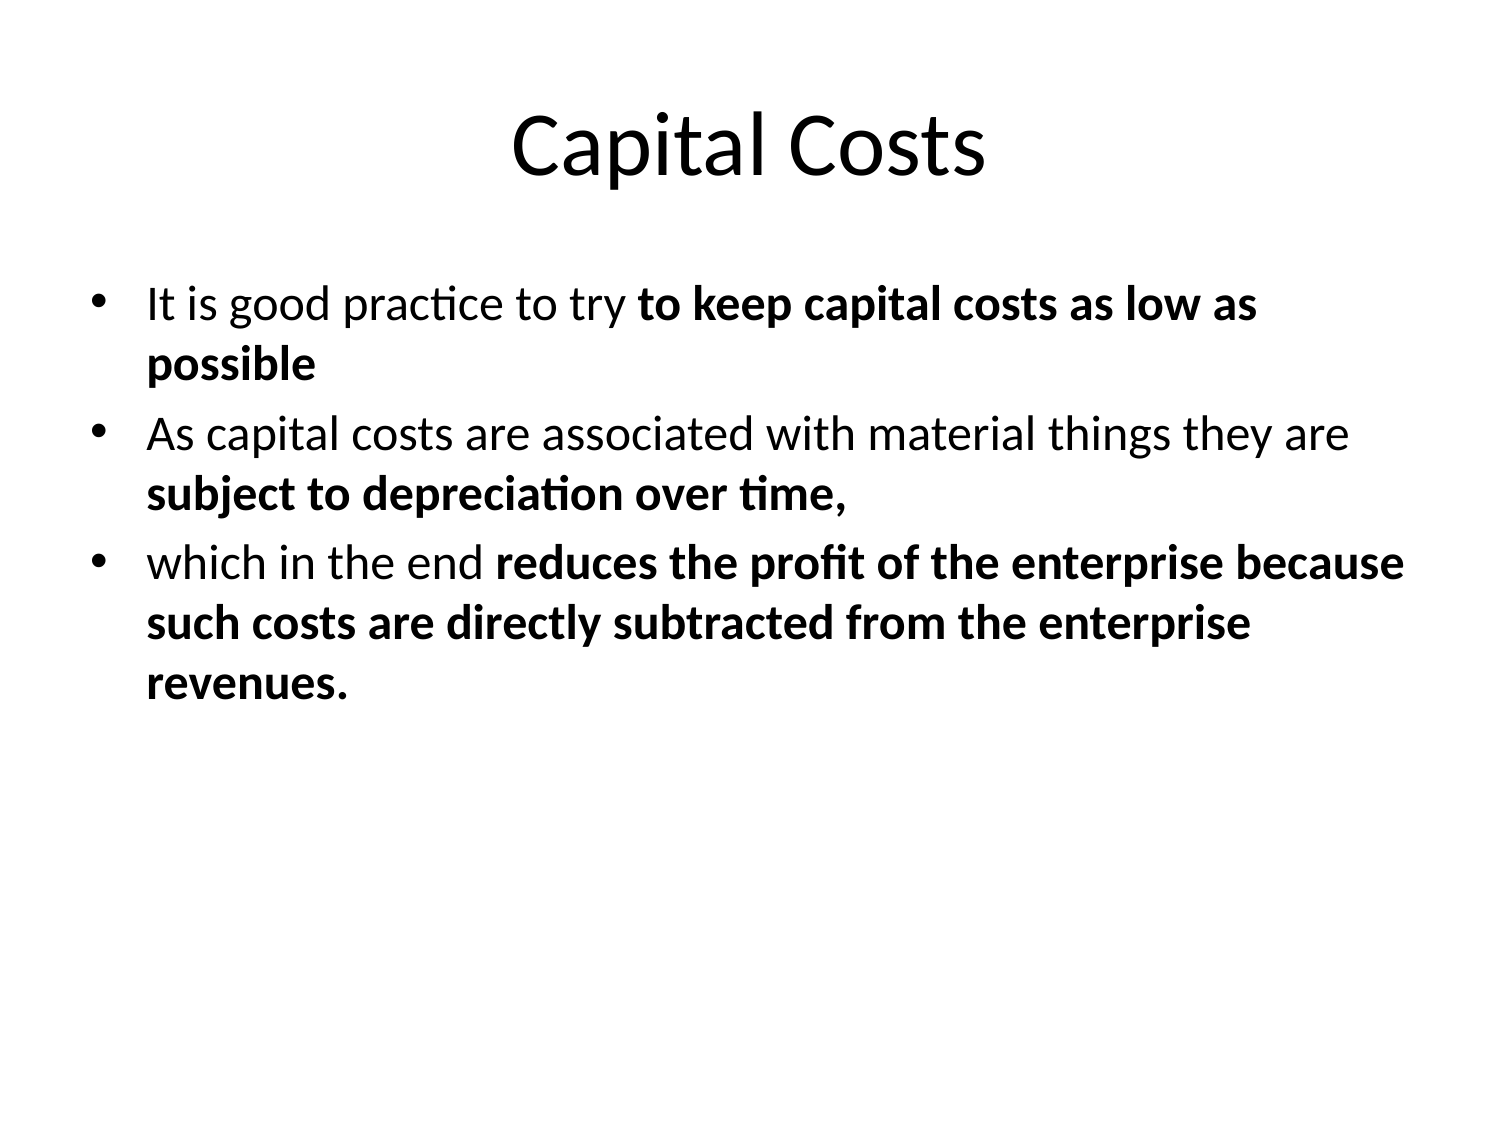

# Capital Costs
It is good practice to try to keep capital costs as low as possible
As capital costs are associated with material things they are subject to depreciation over time,
which in the end reduces the profit of the enterprise because such costs are directly subtracted from the enterprise revenues.